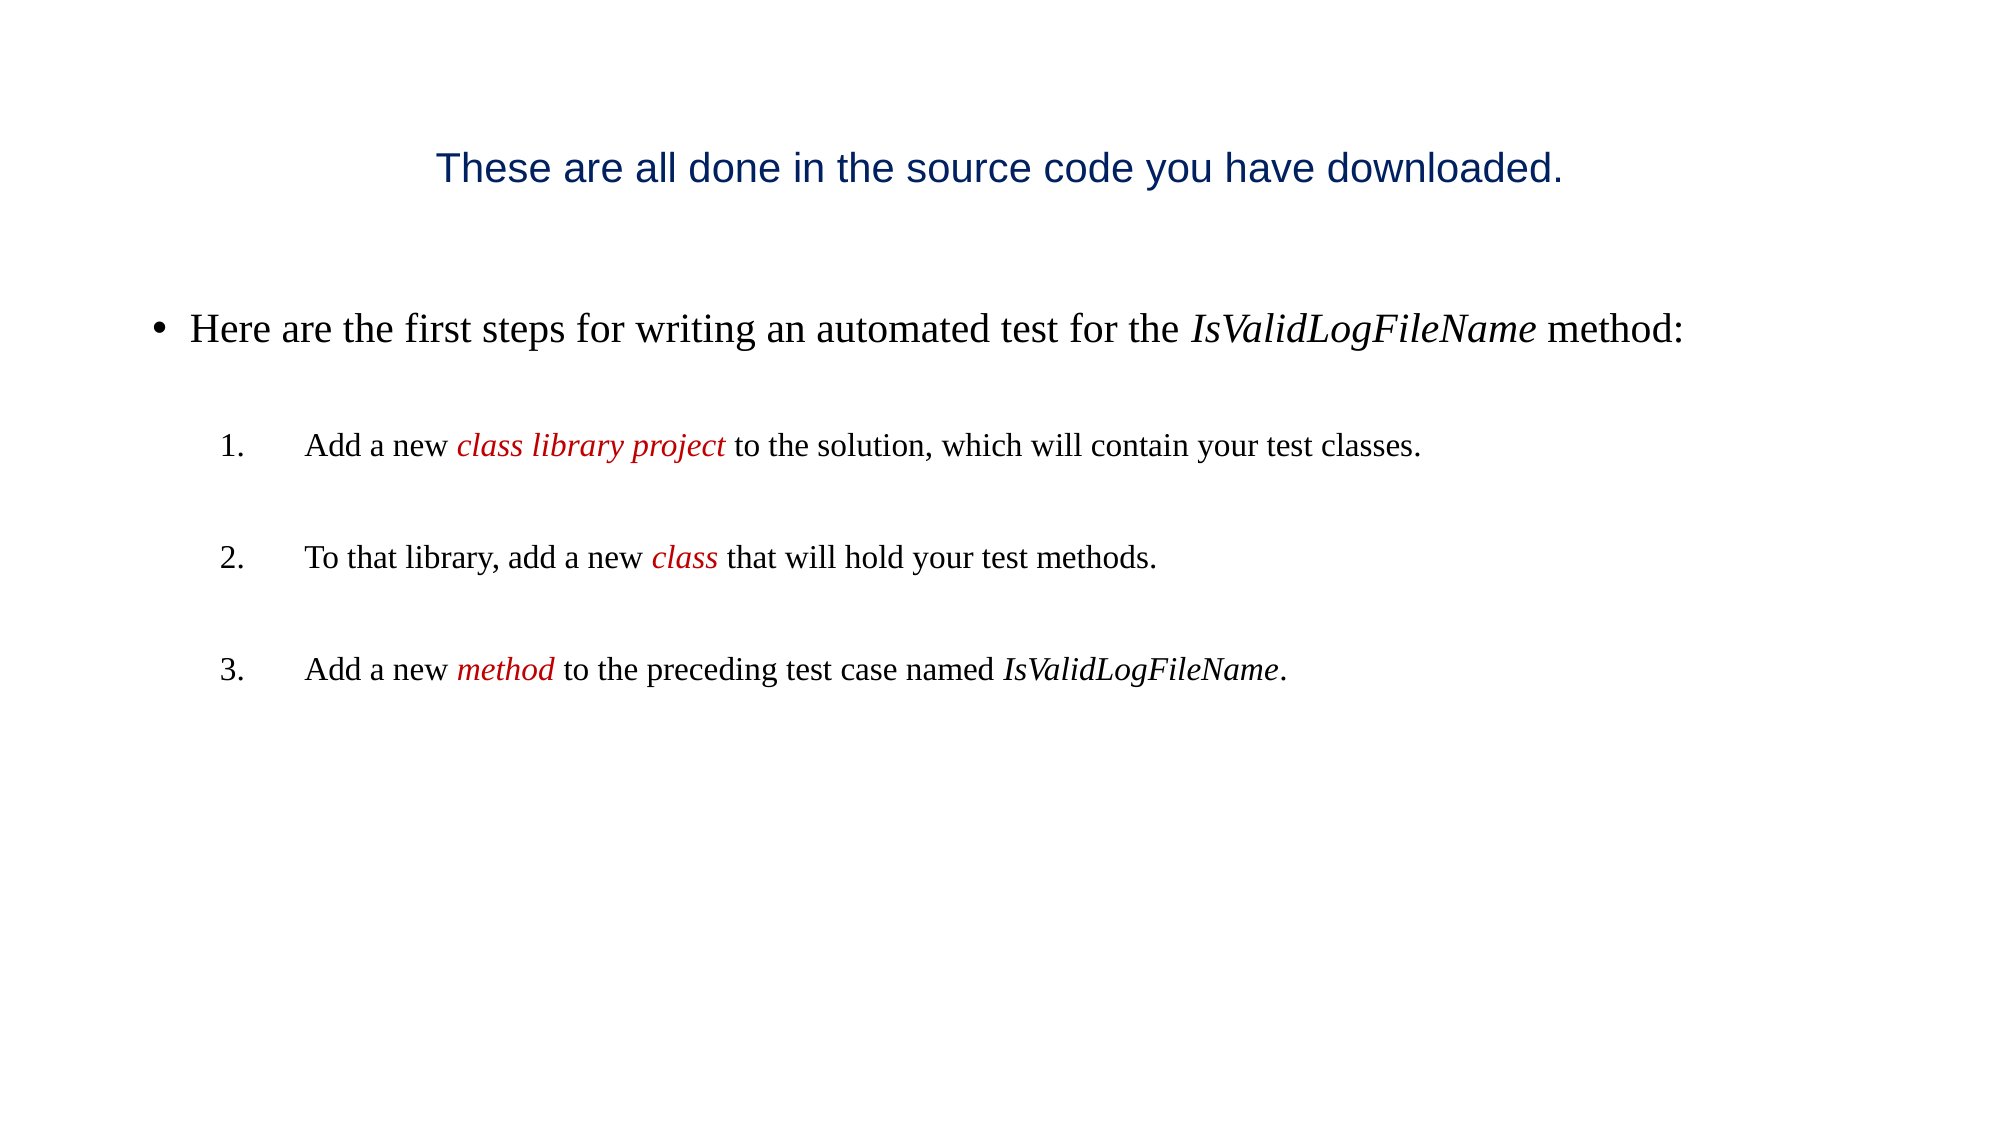

# These are all done in the source code you have downloaded.
Here are the first steps for writing an automated test for the IsValidLogFileName method:

Add a new class library project to the solution, which will contain your test classes.

To that library, add a new class that will hold your test methods.

Add a new method to the preceding test case named IsValidLogFileName.